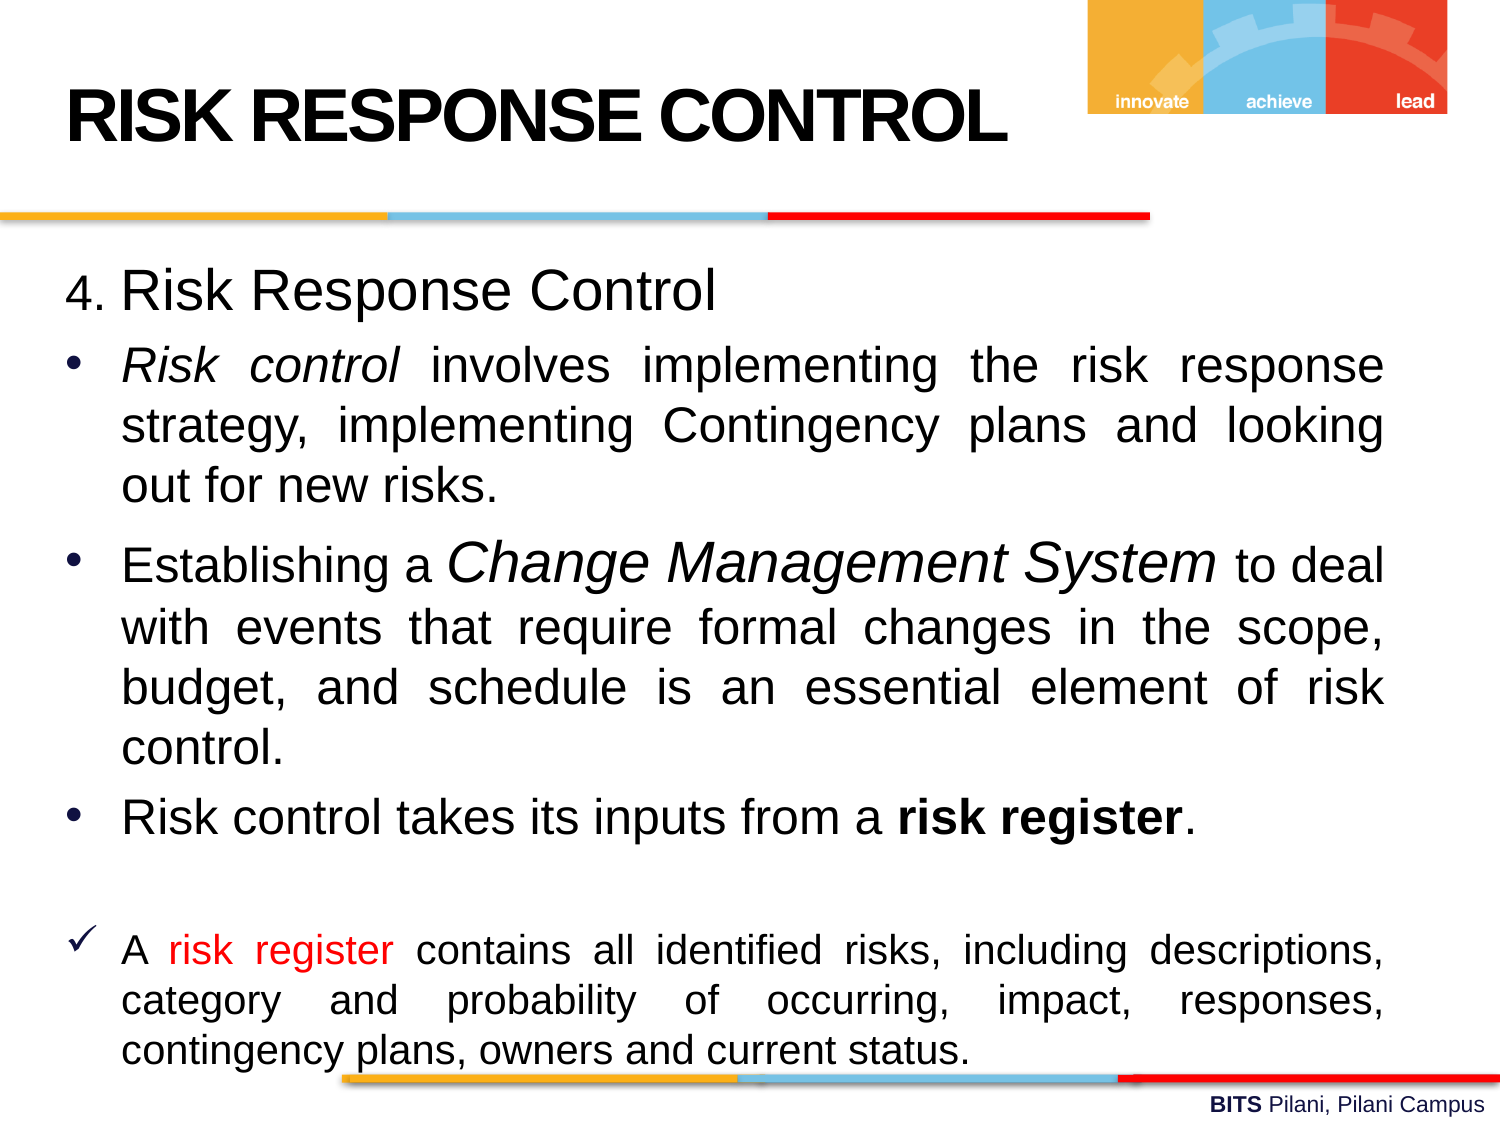

RISK RESPONSE CONTROL
4. Risk Response Control
Risk control involves implementing the risk response strategy, implementing Contingency plans and looking out for new risks.
Establishing a Change Management System to deal with events that require formal changes in the scope, budget, and schedule is an essential element of risk control.
Risk control takes its inputs from a risk register.

A risk register contains all identified risks, including descriptions, category and probability of occurring, impact, responses, contingency plans, owners and current status.